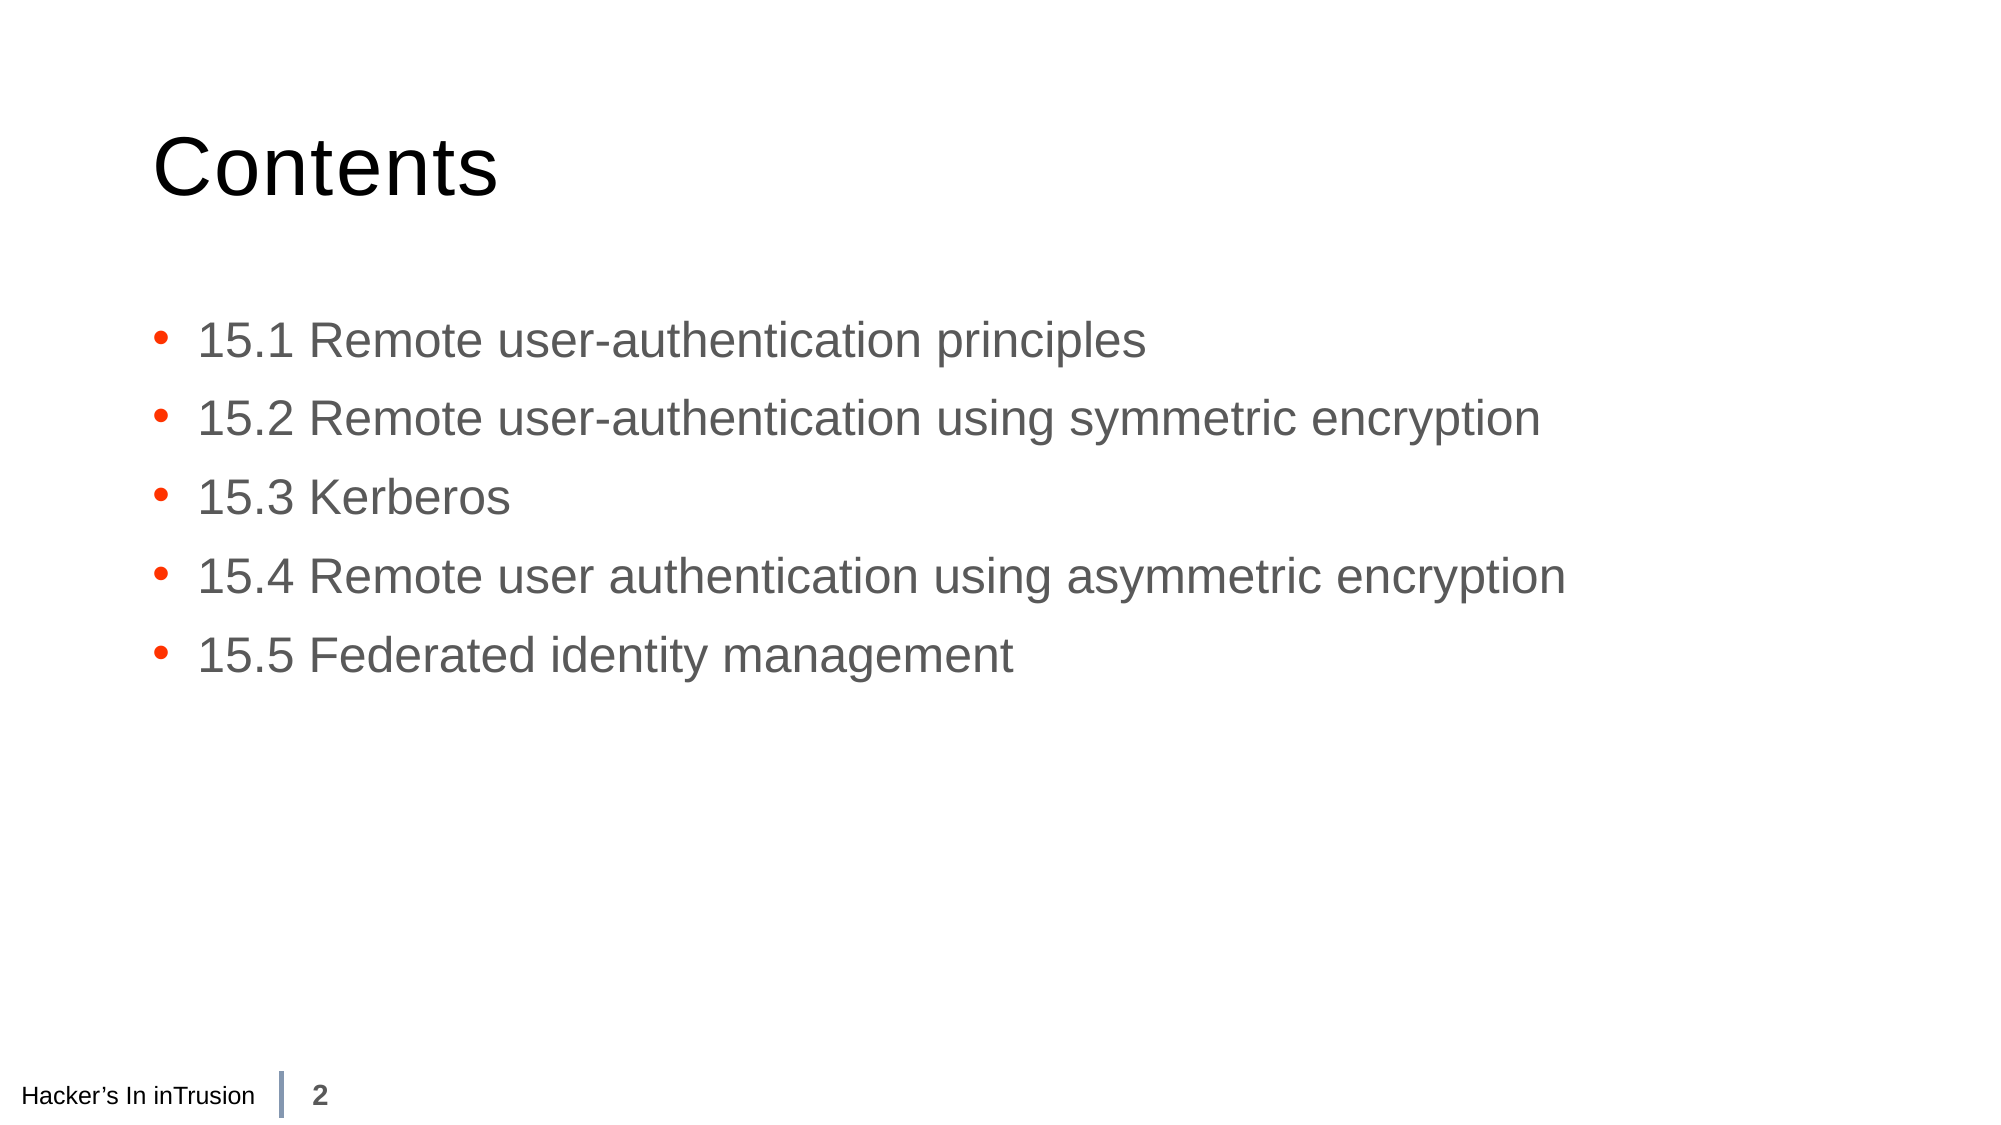

# Contents
15.1 Remote user-authentication principles
15.2 Remote user-authentication using symmetric encryption
15.3 Kerberos
15.4 Remote user authentication using asymmetric encryption
15.5 Federated identity management